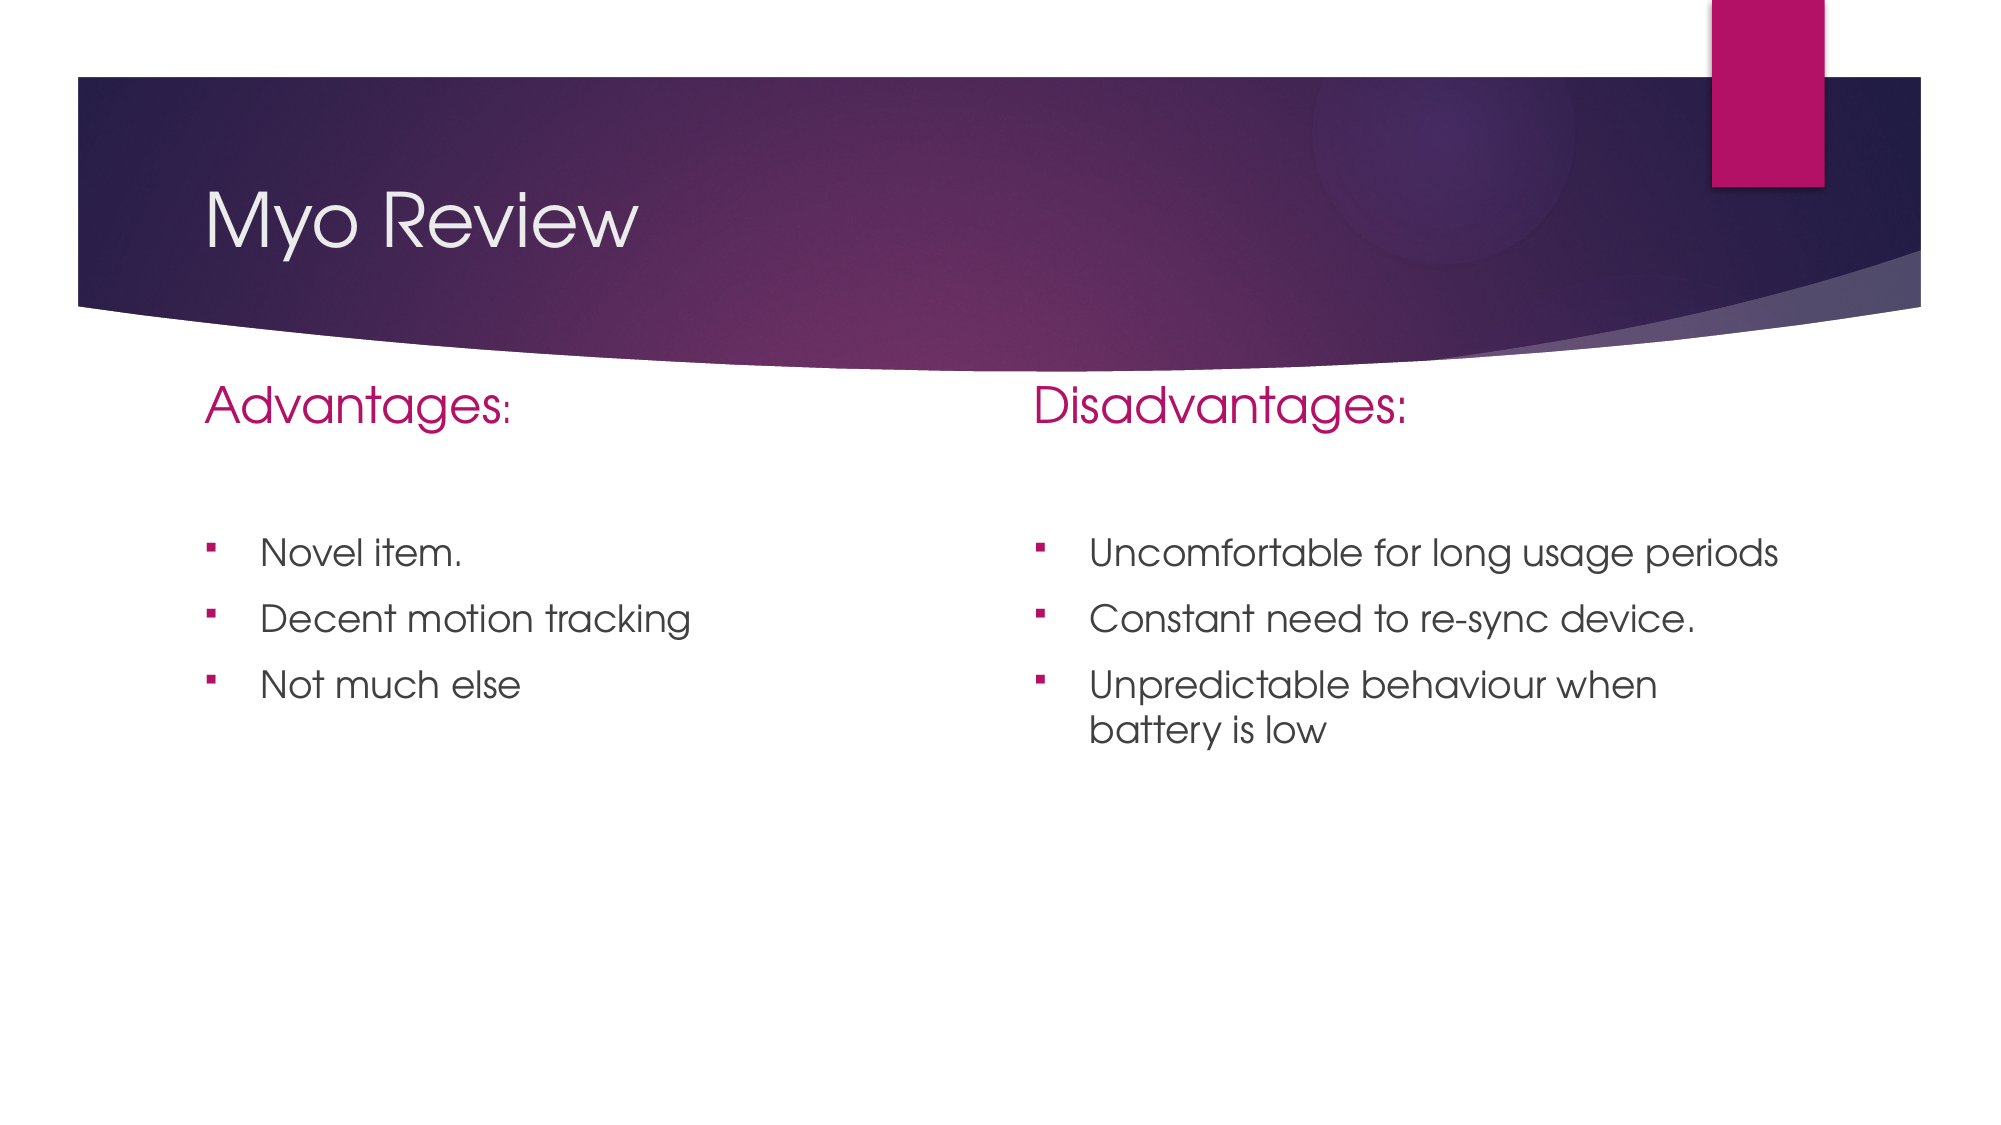

# Myo Review
Advantages:

Disadvantages:

Novel item.
Decent motion tracking
Not much else
Uncomfortable for long usage periods
Constant need to re-sync device.
Unpredictable behaviour when battery is low